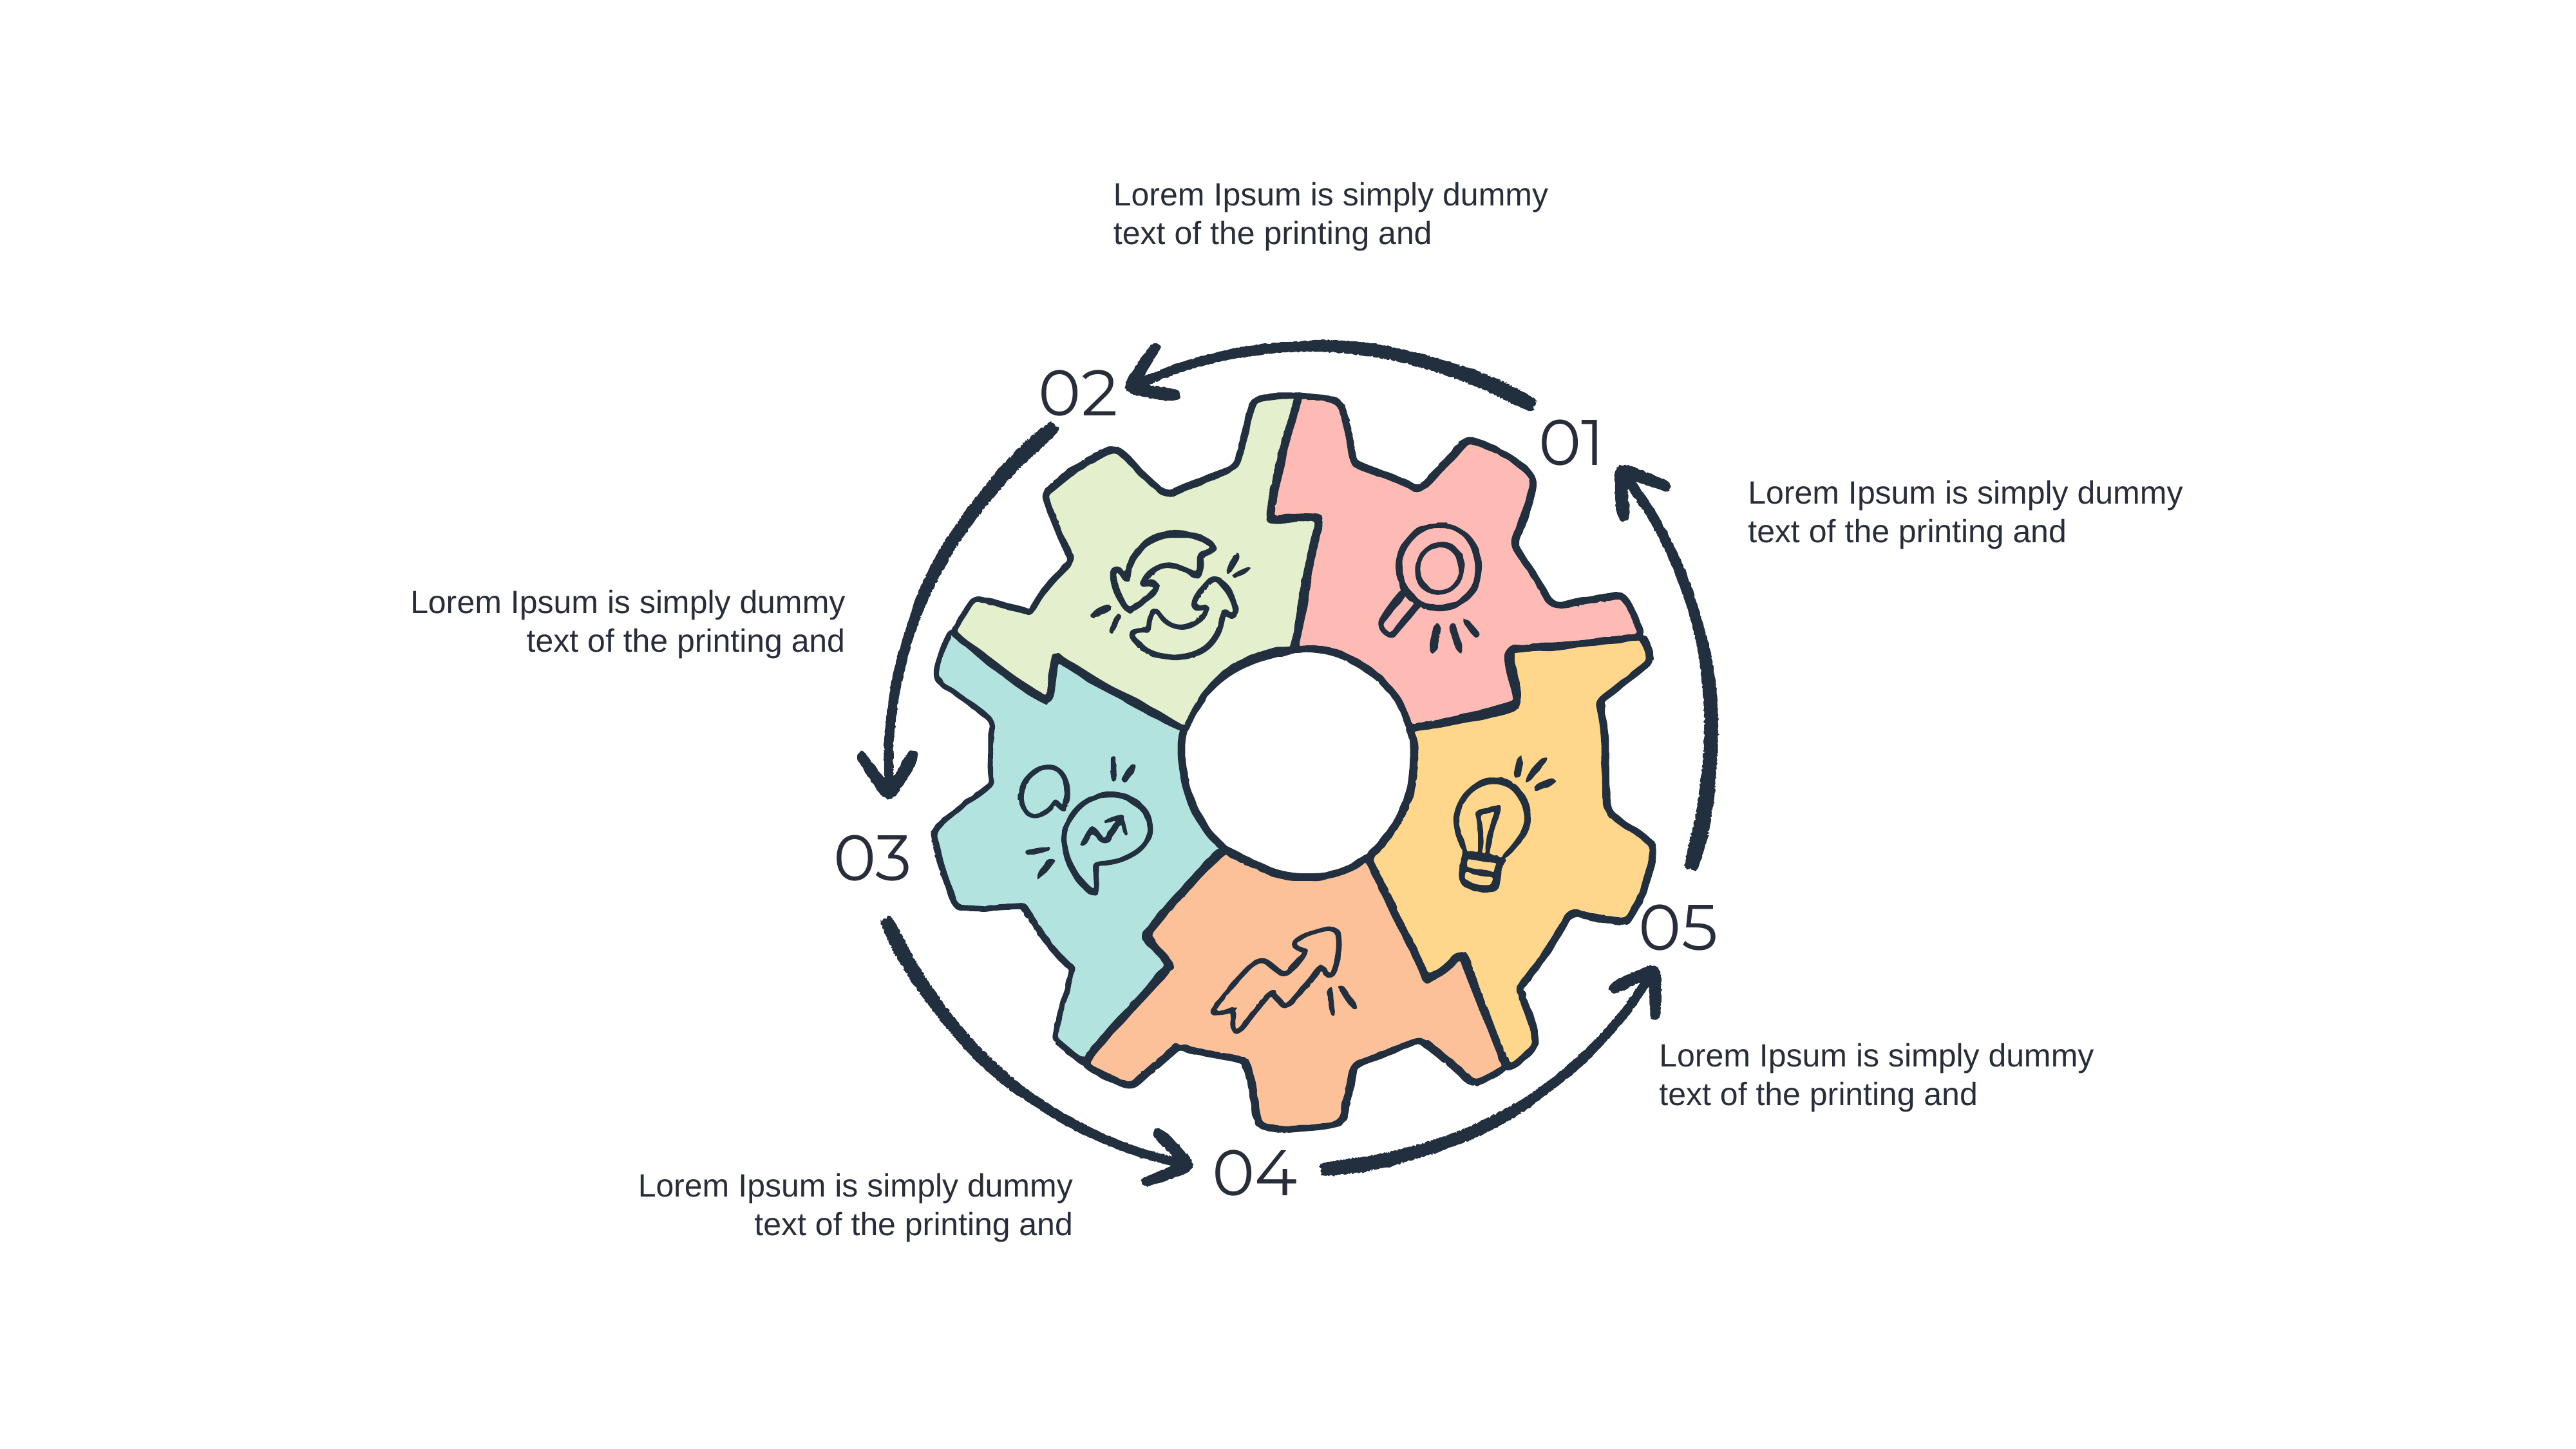

Lorem Ipsum is simply dummy text of the printing and

02
01
Lorem Ipsum is simply dummy text of the printing and
Lorem Ipsum is simply dummy text of the printing and
03
05
Lorem Ipsum is simply dummy text of the printing and
04
Lorem Ipsum is simply dummy text of the printing and